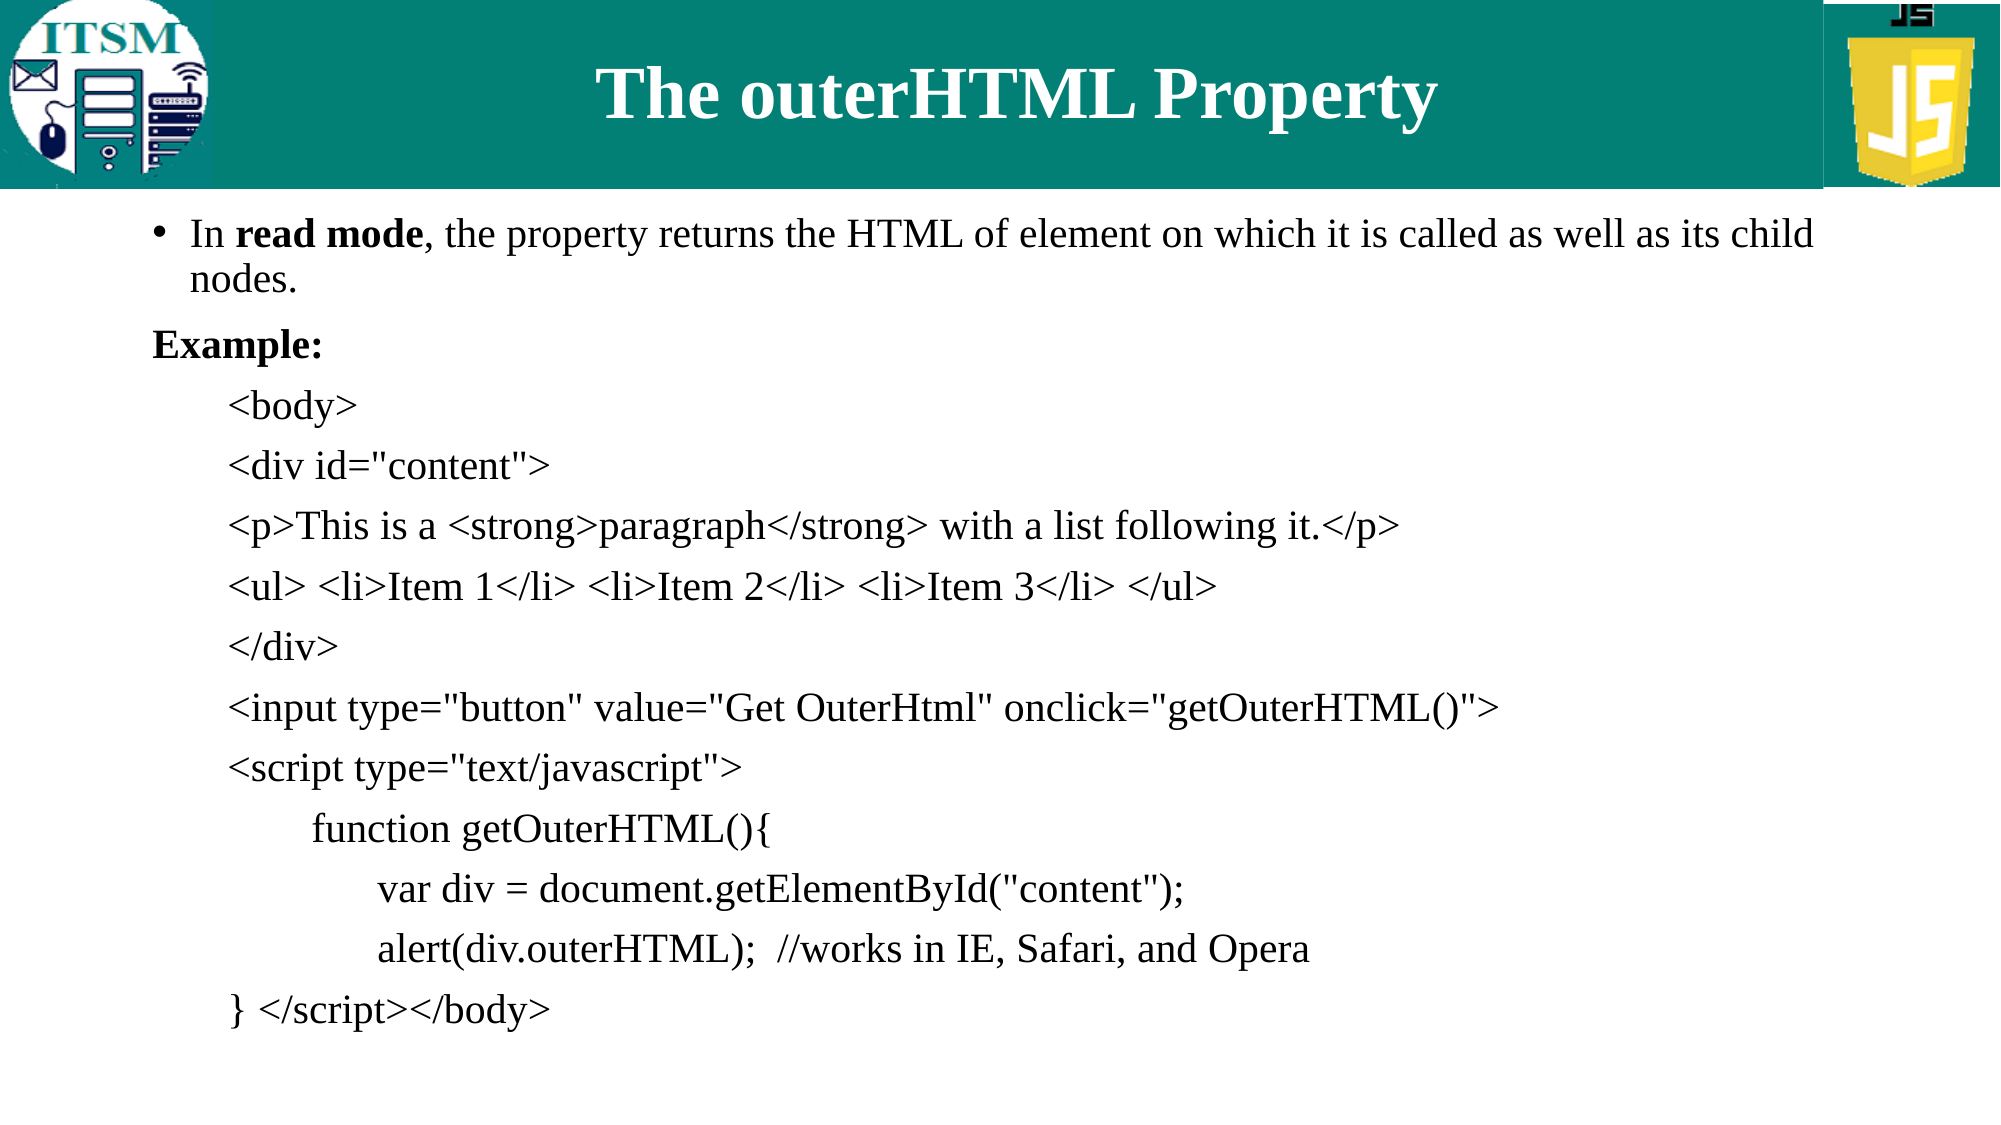

# The outerHTML Property
In read mode, the property returns the HTML of element on which it is called as well as its child nodes.
Example:
<body>
<div id="content">
<p>This is a <strong>paragraph</strong> with a list following it.</p>
<ul> <li>Item 1</li> <li>Item 2</li> <li>Item 3</li> </ul>
</div>
<input type="button" value="Get OuterHtml" onclick="getOuterHTML()">
<script type="text/javascript">
        function getOuterHTML(){
var div = document.getElementById("content");
alert(div.outerHTML);  //works in IE, Safari, and Opera
} </script></body>